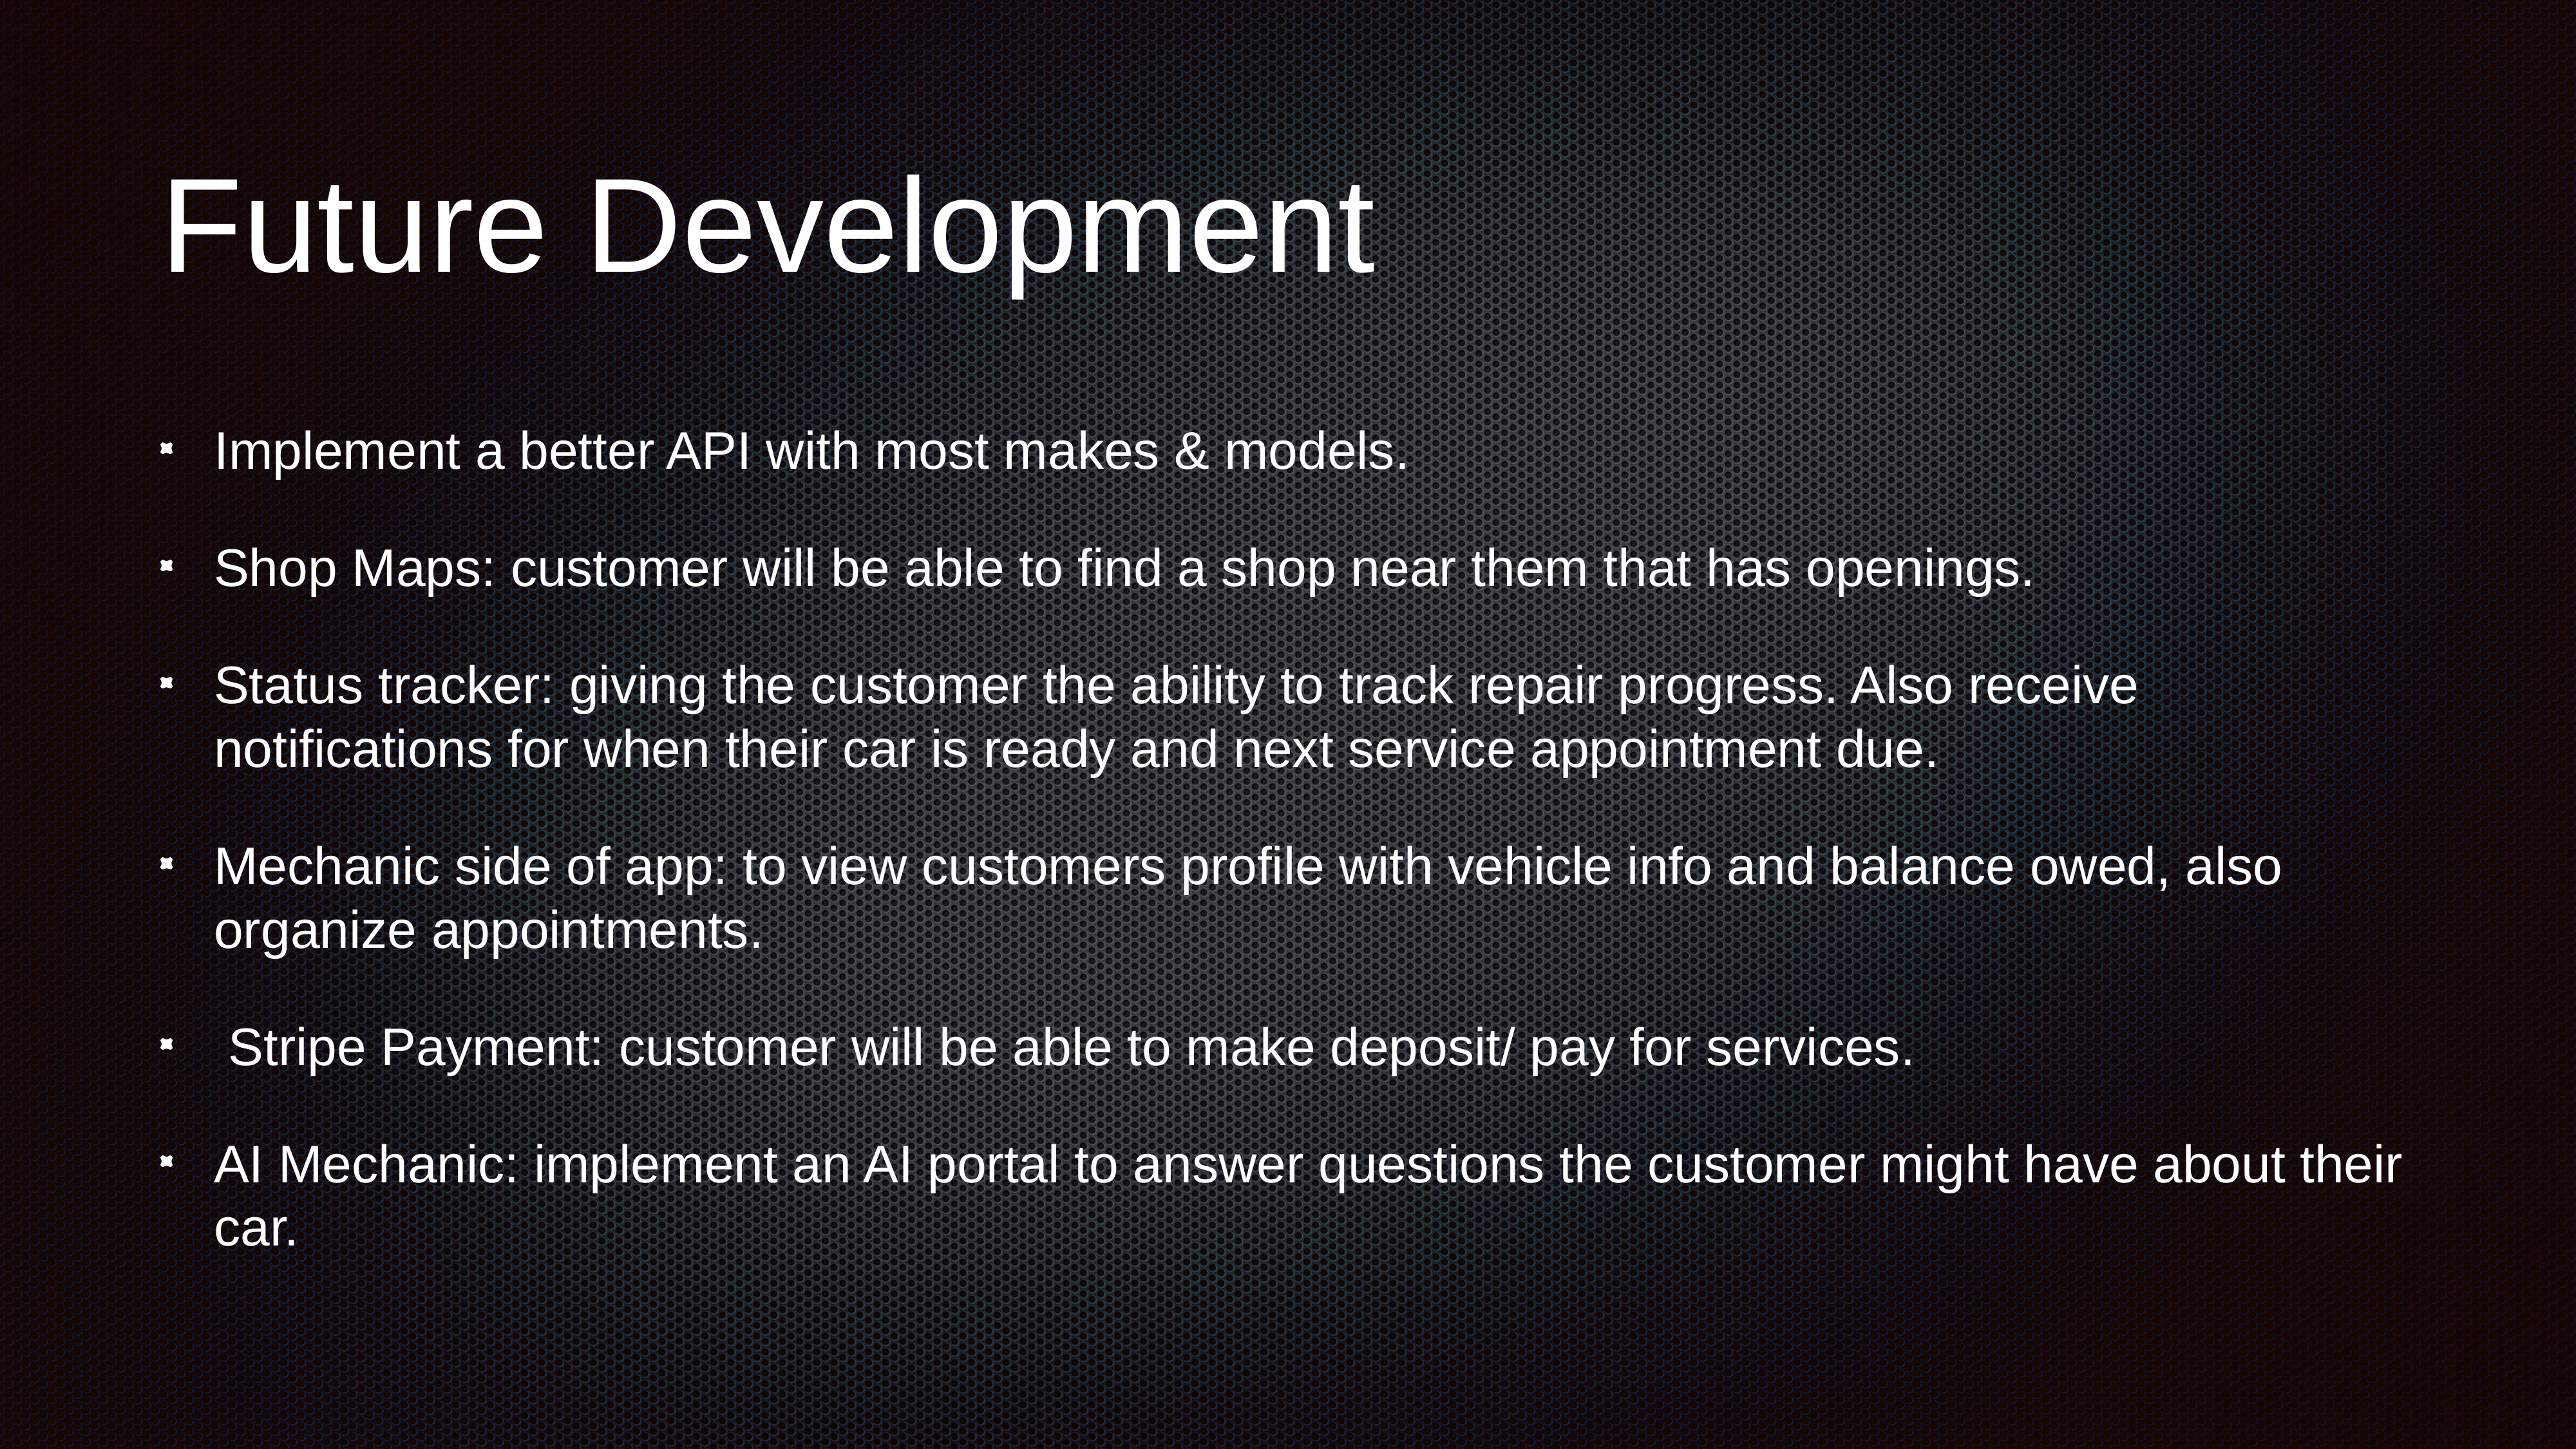

# Future Development
Implement a better API with most makes & models.
Shop Maps: customer will be able to find a shop near them that has openings.
Status tracker: giving the customer the ability to track repair progress. Also receive notifications for when their car is ready and next service appointment due.
Mechanic side of app: to view customers profile with vehicle info and balance owed, also organize appointments.
 Stripe Payment: customer will be able to make deposit/ pay for services.
AI Mechanic: implement an AI portal to answer questions the customer might have about their car.